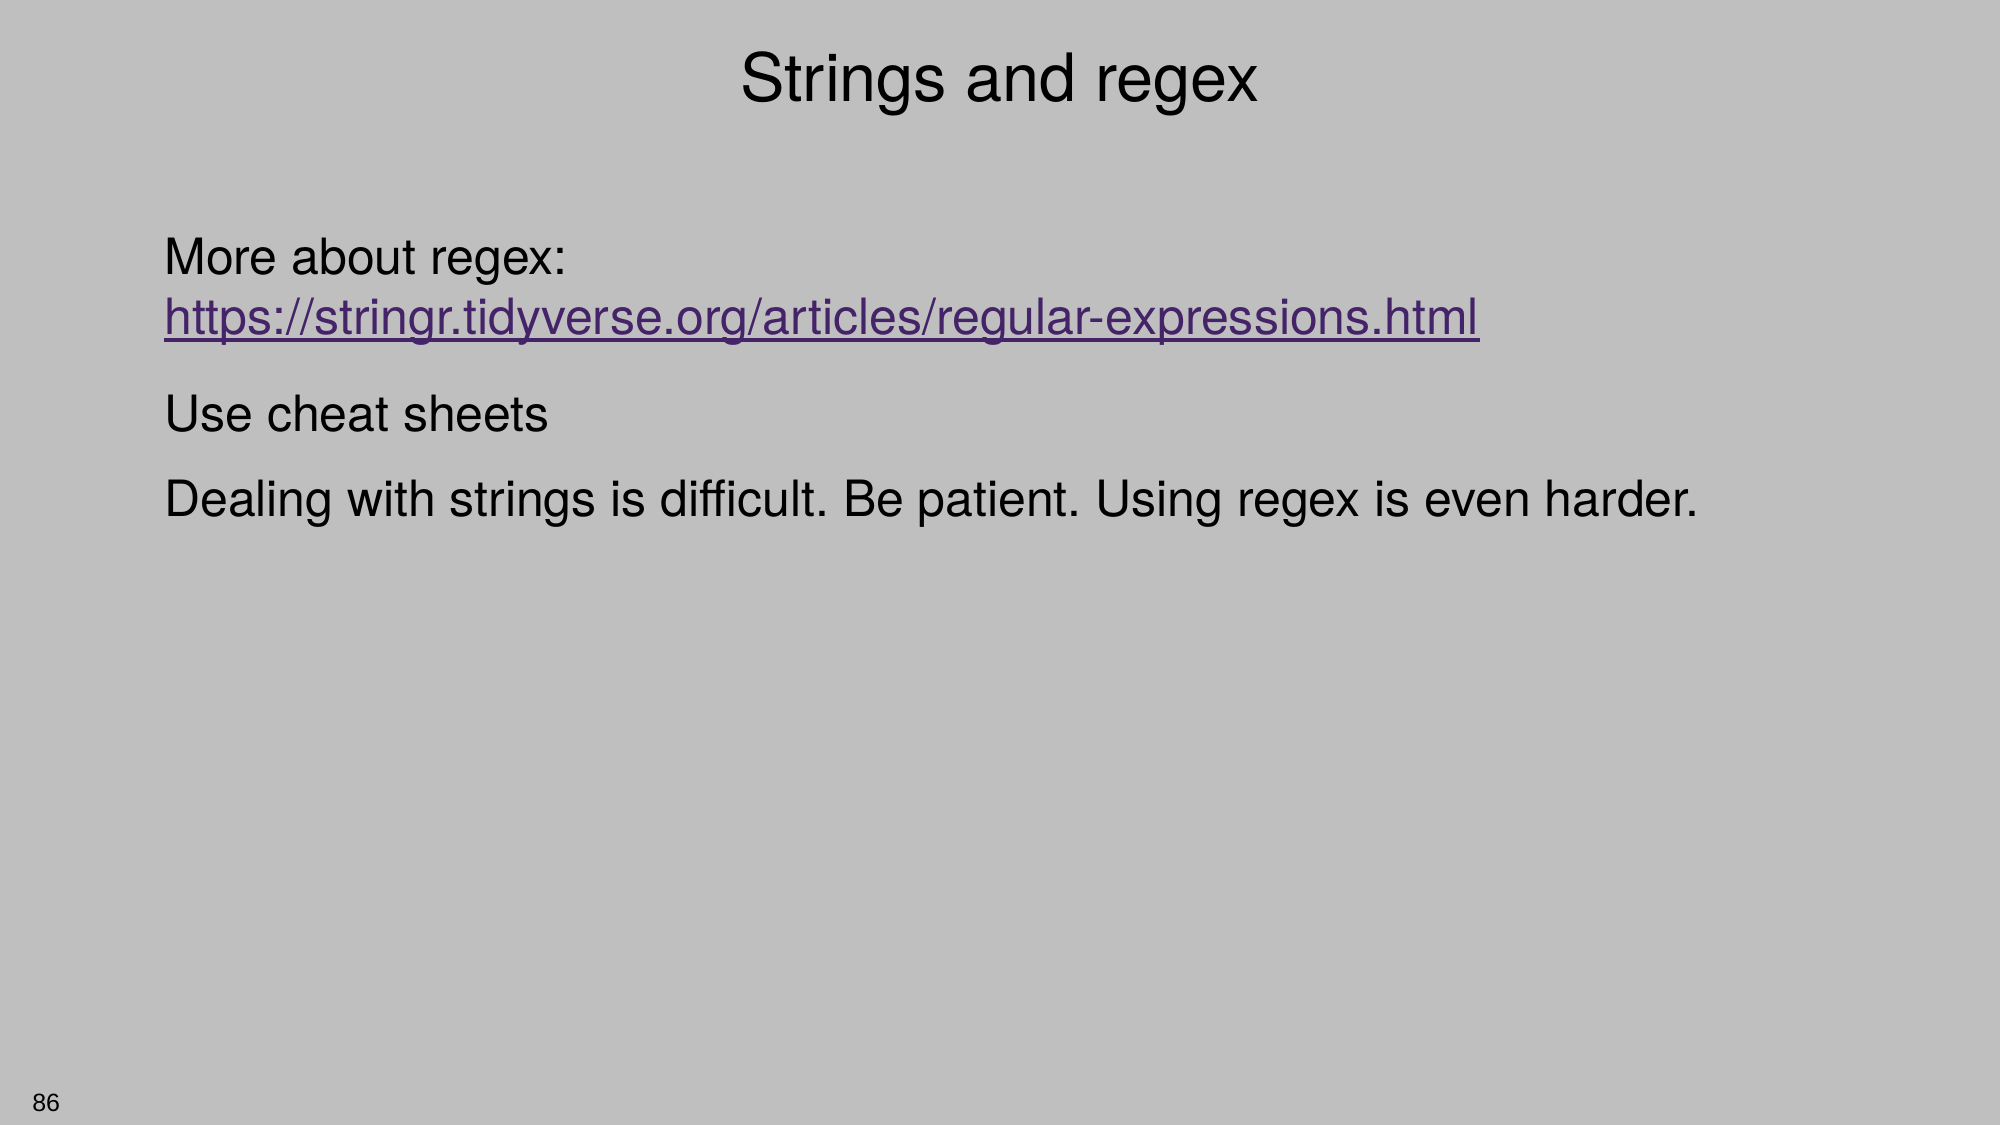

# Strings and regex
More about regex: https://stringr.tidyverse.org/articles/regular-expressions.html
Use cheat sheets
Dealing with strings is difficult. Be patient. Using regex is even harder.